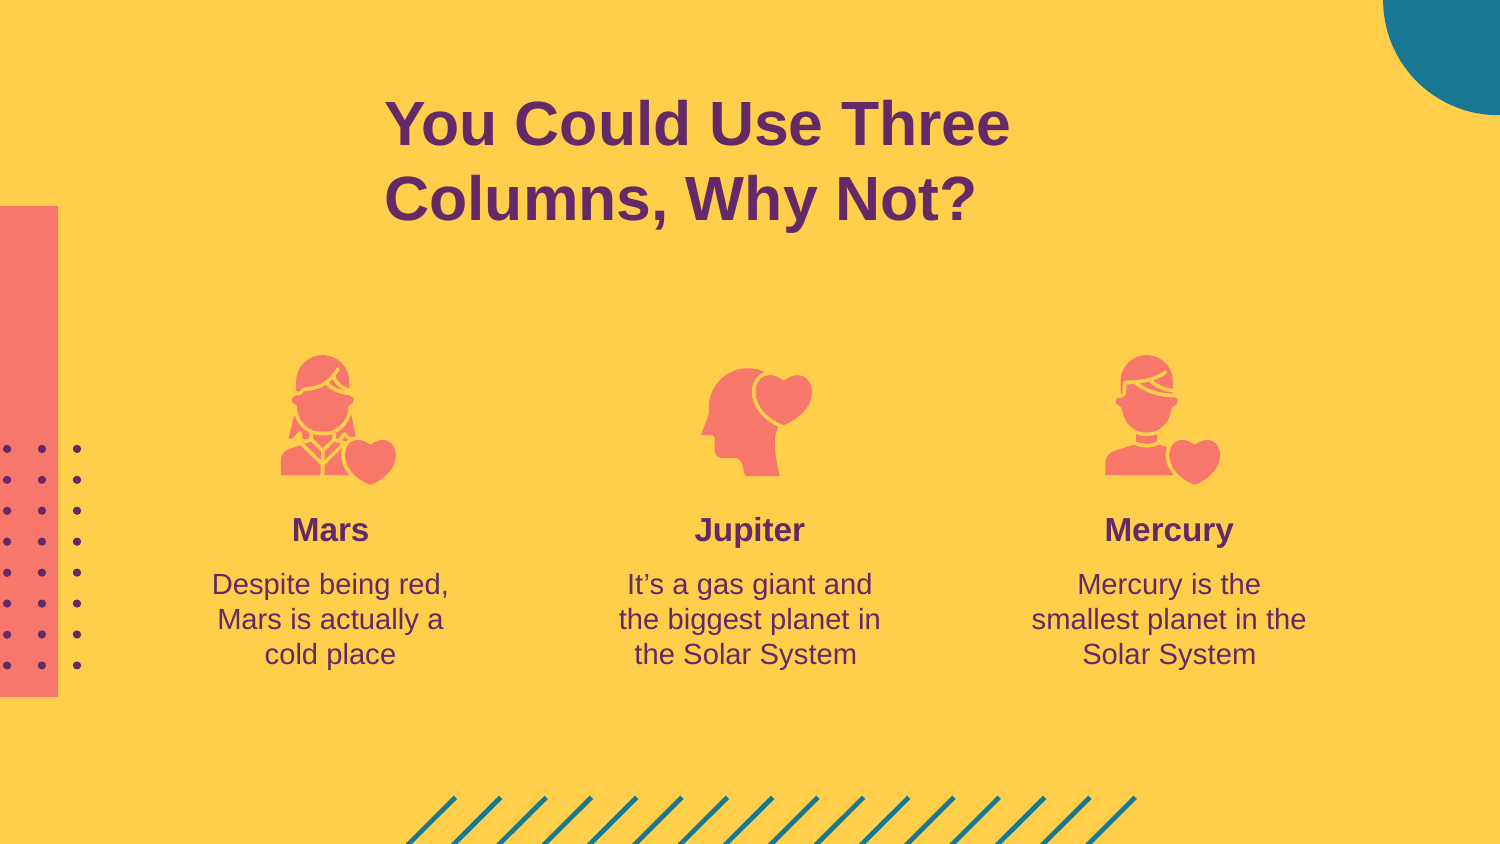

You Could Use Three Columns, Why Not?

# Mars
Jupiter
Mercury
Despite being red, Mars is actually a cold place
It’s a gas giant and the biggest planet in the Solar System
Mercury is the smallest planet in the Solar System